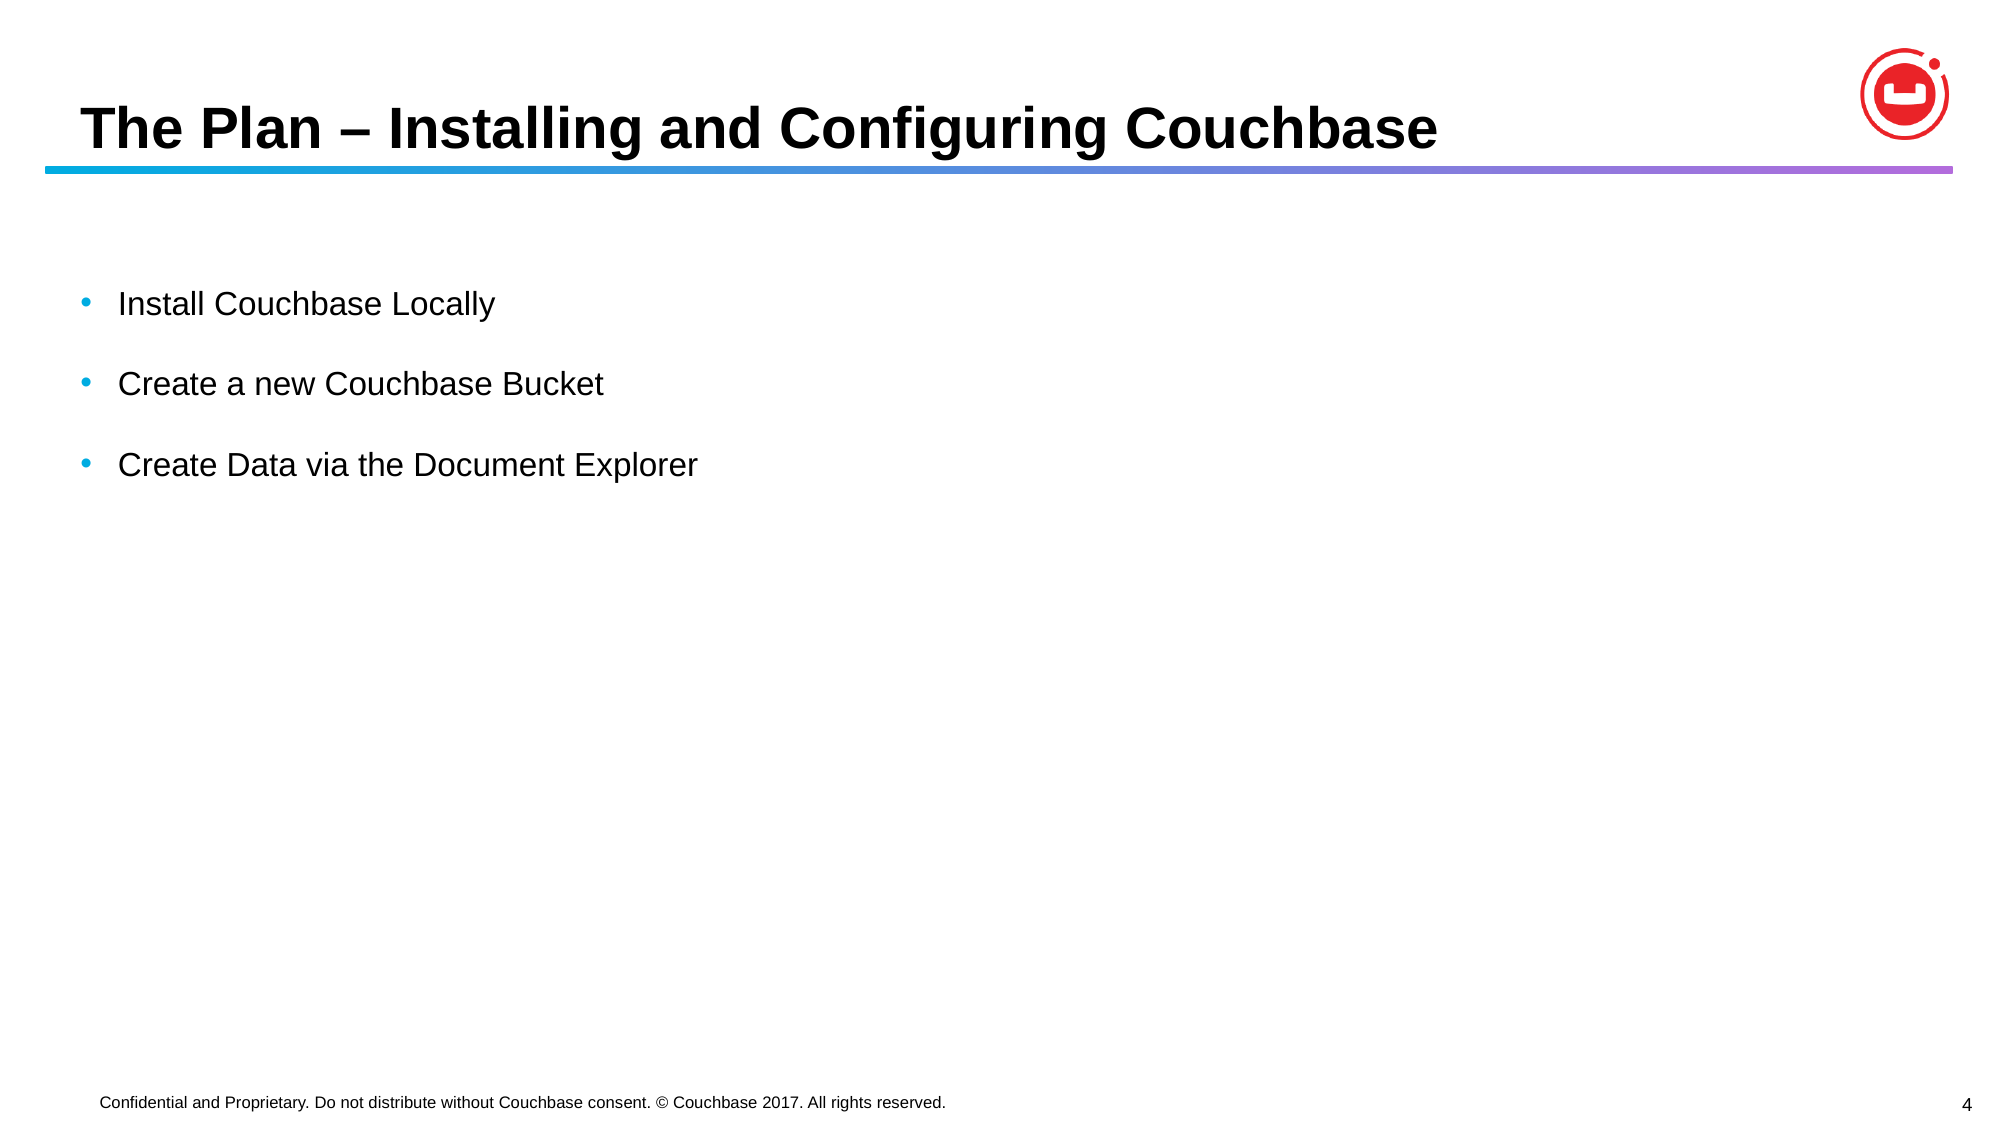

# The Plan – Installing and Configuring Couchbase
Install Couchbase Locally
Create a new Couchbase Bucket
Create Data via the Document Explorer